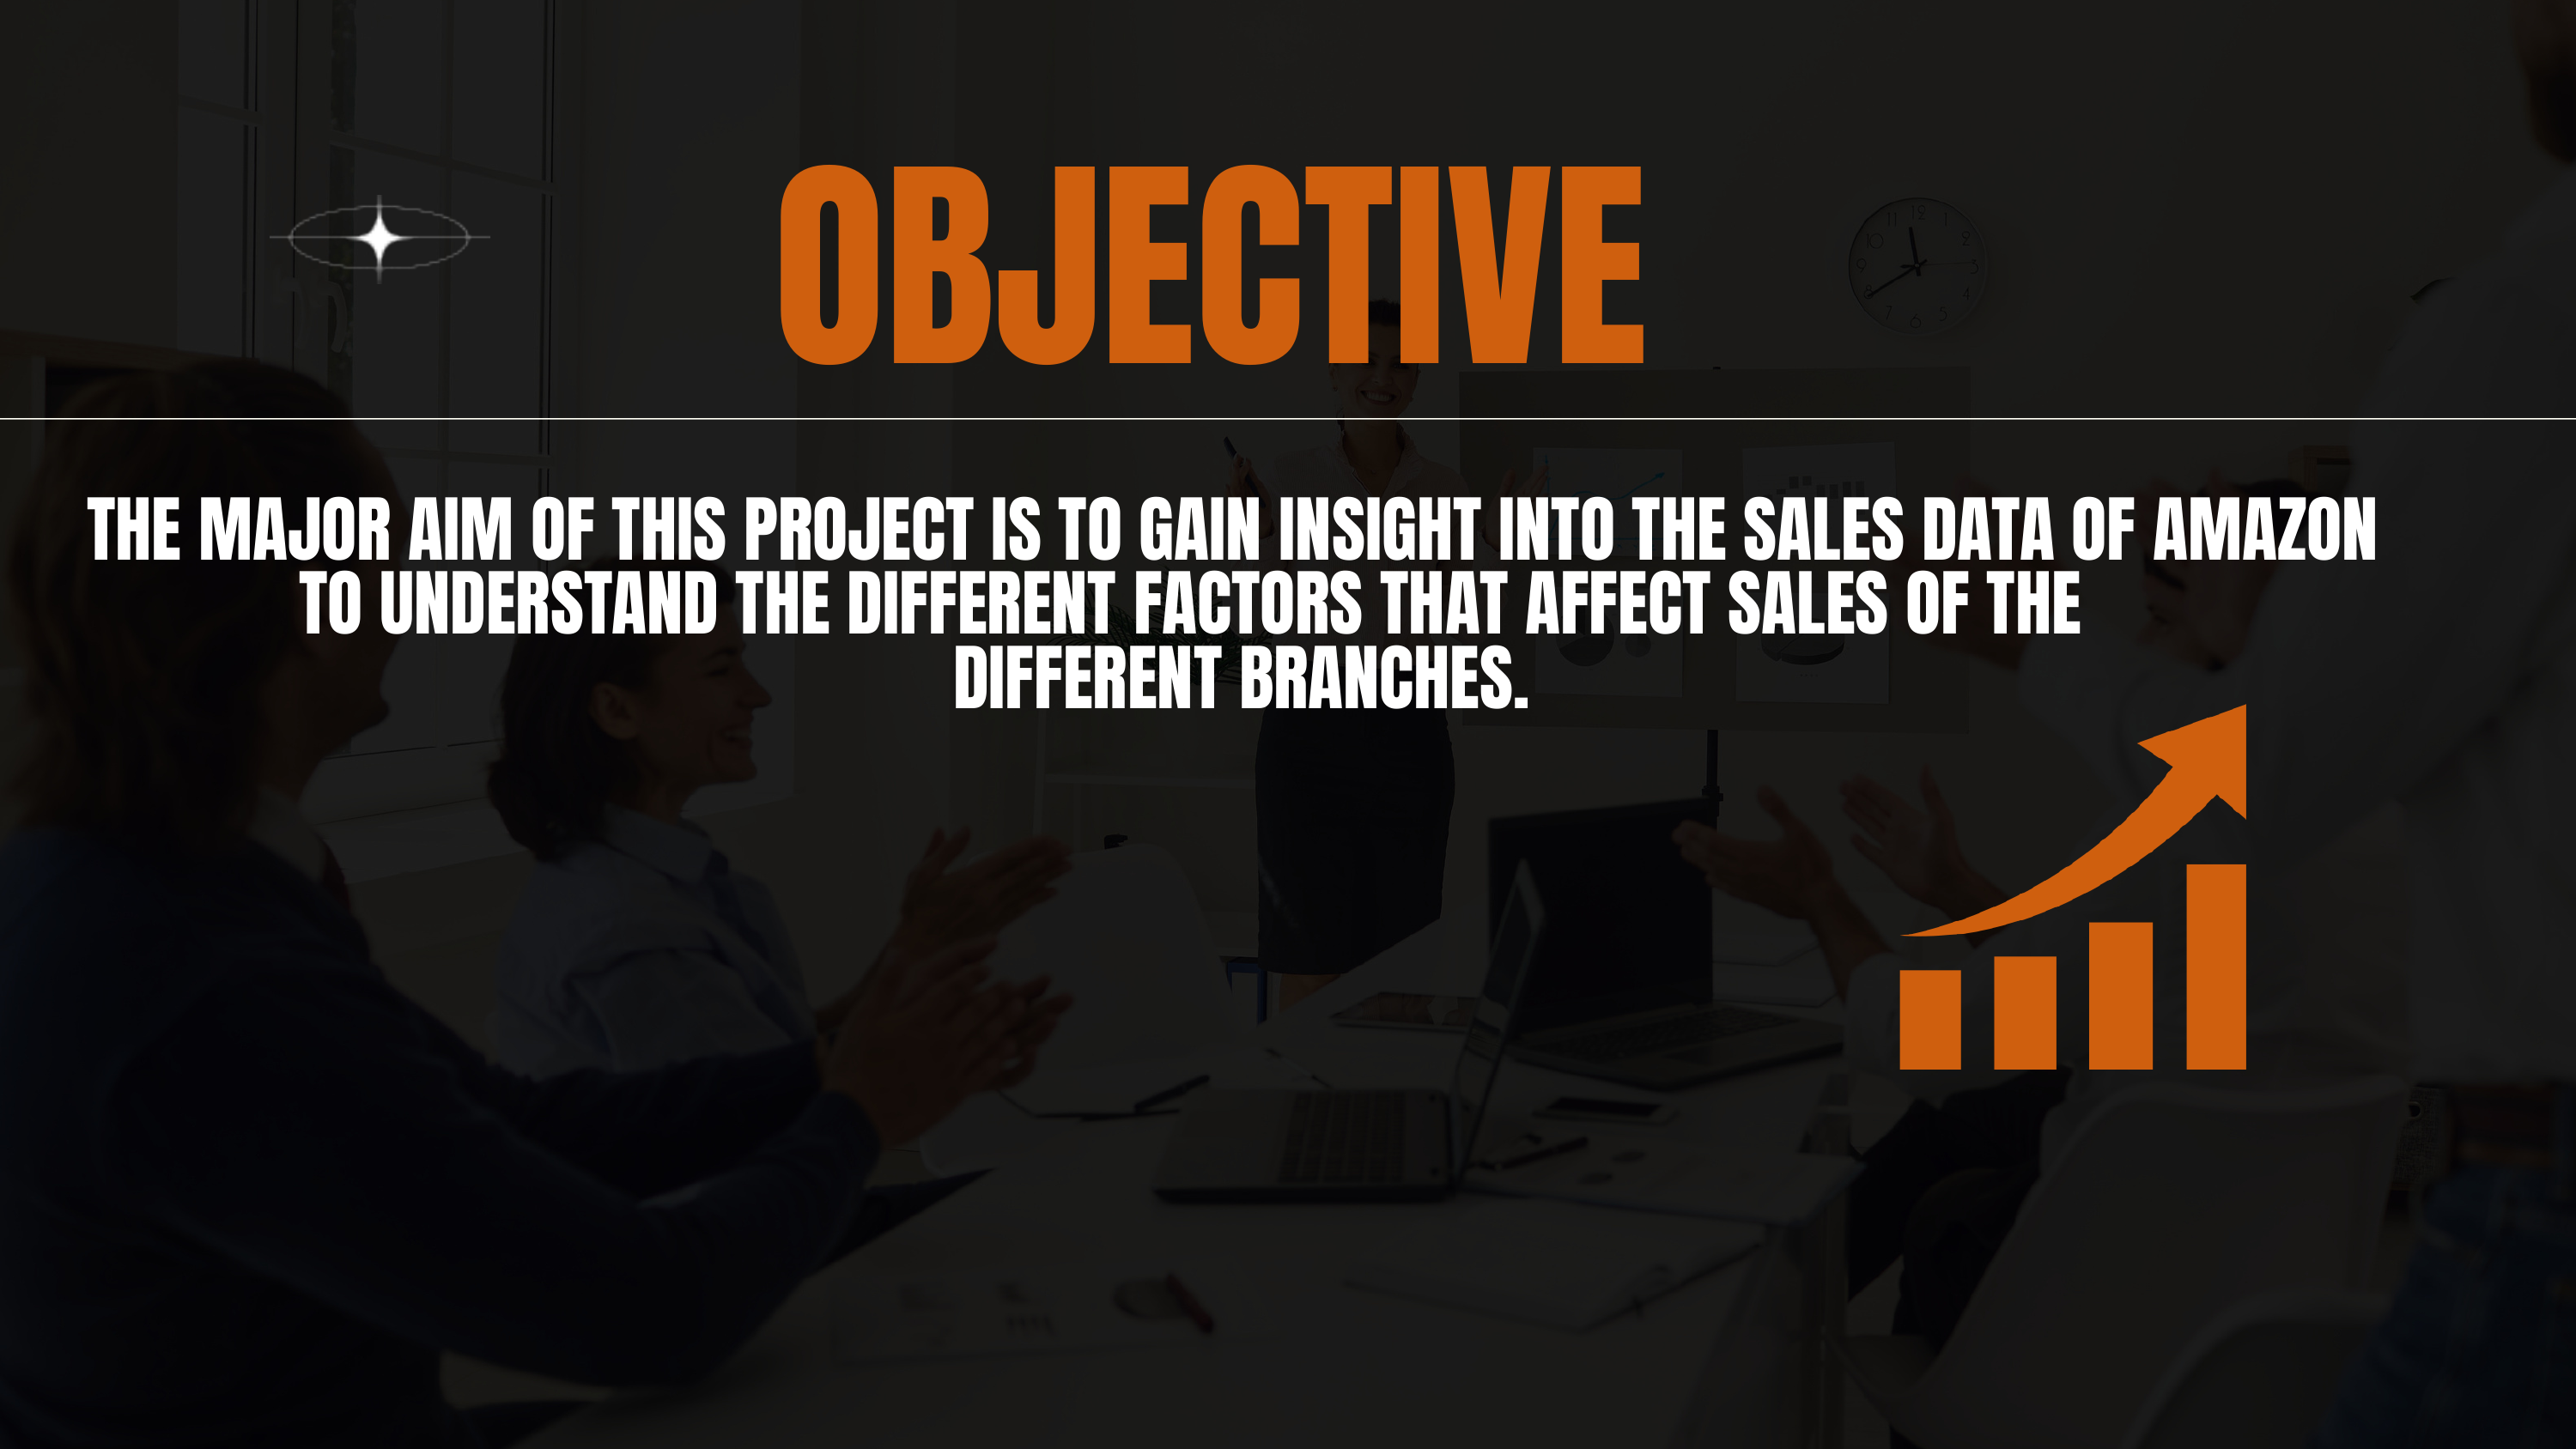

OBJECTIVE

THE MAJOR AIM OF THIS PROJECT IS TO GAIN INSIGHT INTO THE SALES DATA OF AMAZON TO UNDERSTAND THE DIFFERENT FACTORS THAT AFFECT SALES OF THE
 DIFFERENT BRANCHES.